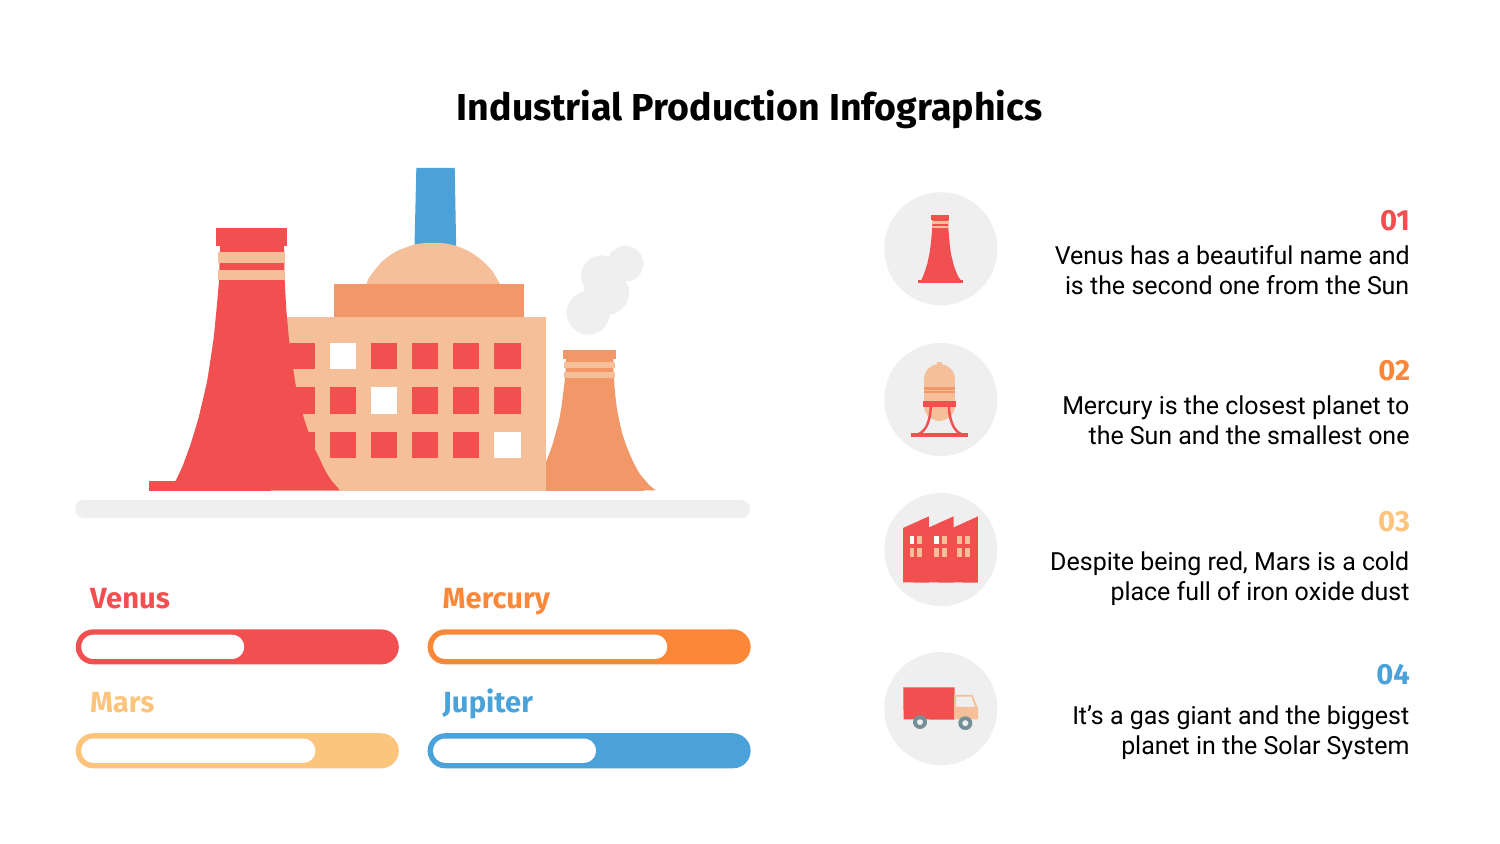

# Industrial Production Infographics

01
Venus has a beautiful name and is the second one from the Sun

02
Mercury is the closest planet to the Sun and the smallest one

03
Despite being red, Mars is a cold place full of iron oxide dust

Venus
Mercury

04
It’s a gas giant and the biggest planet in the Solar System

Mars
Jupiter